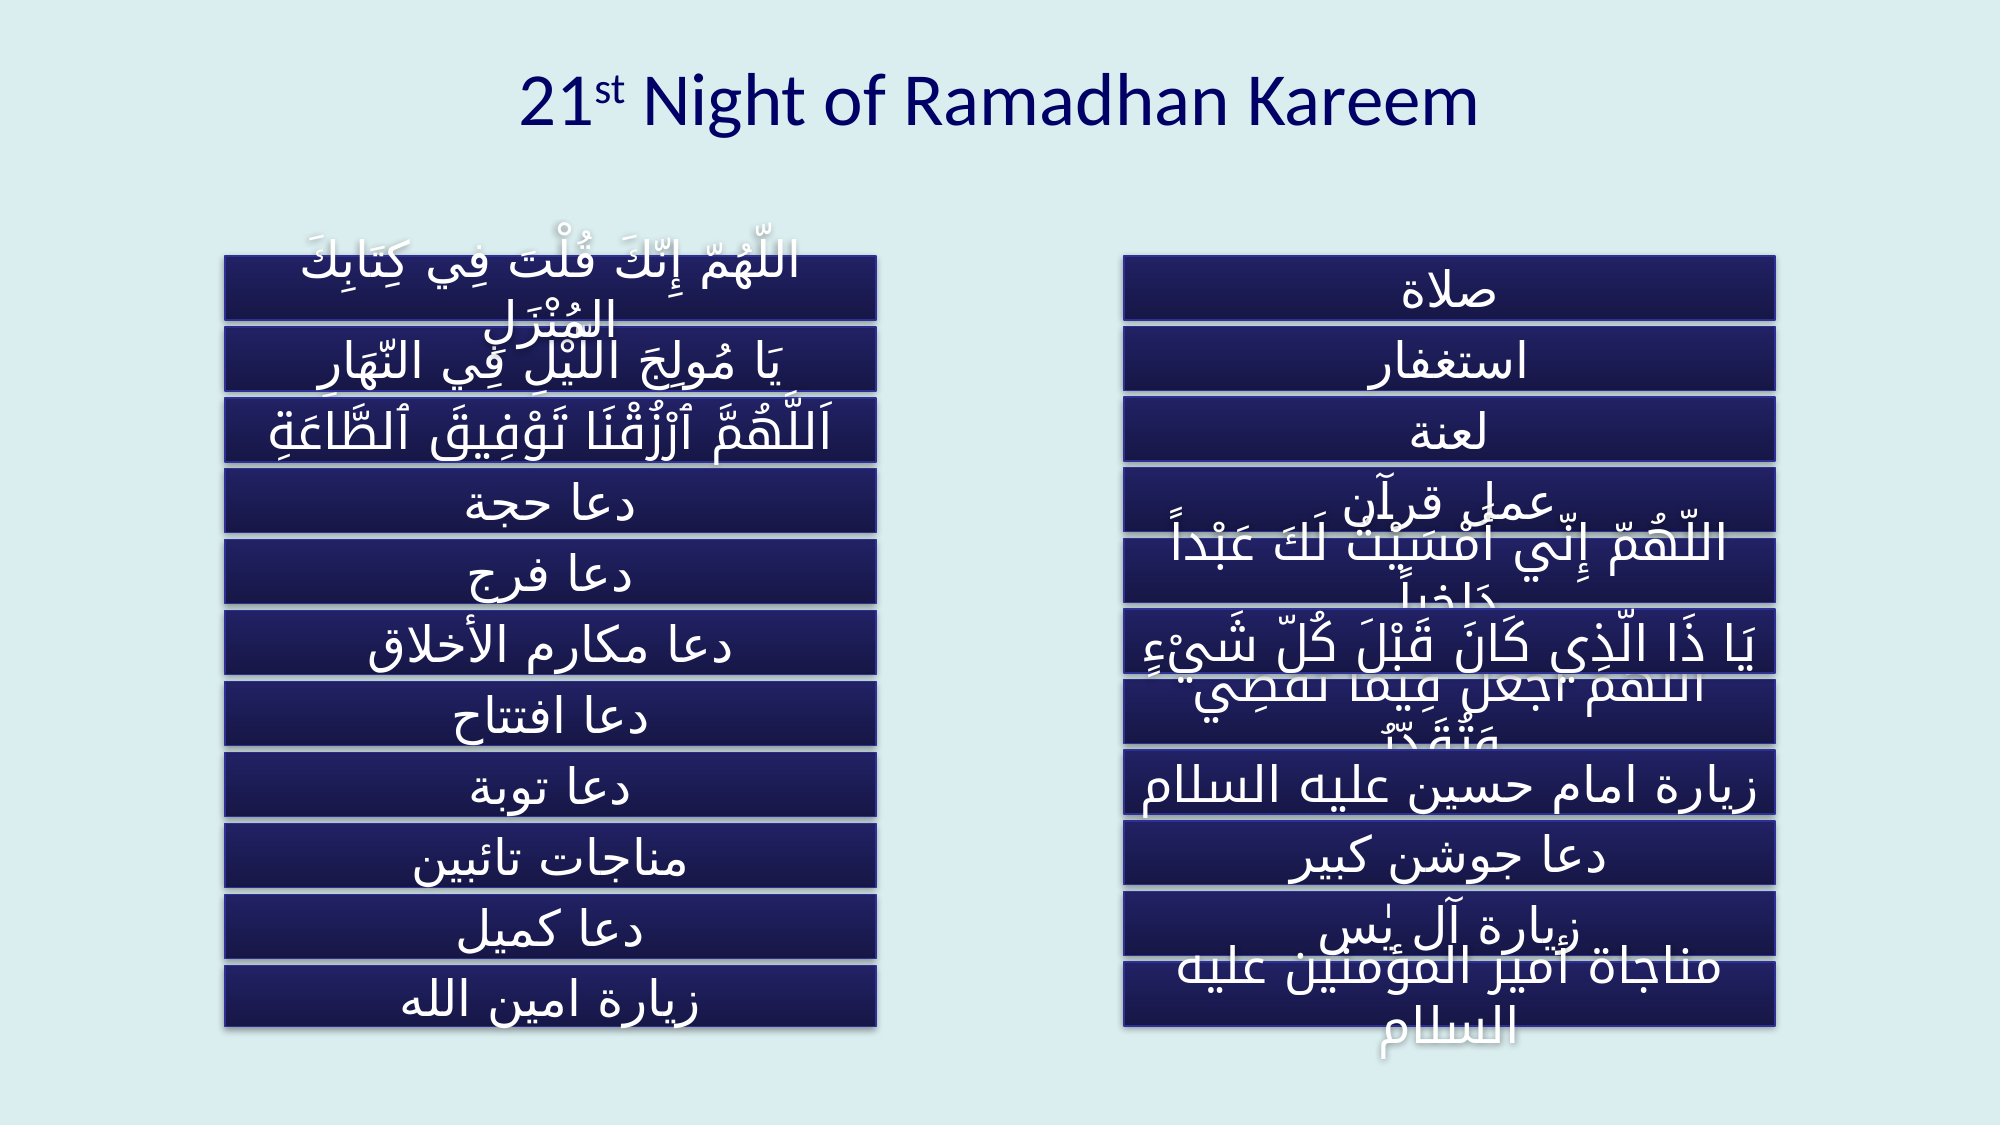

# 21st Night of Ramadhan Kareem
اللّهُمّ إِنّكَ قُلْتَ فِي كِتَابِكَ المُنْزَلِ
صلاة
استغفار
يَا مُولِجَ اللّيْلِ فِي النّهَارِ
لعنة
اَللَّهُمَّ ٱرْزُقْنَا تَوْفِيقَ ٱلطَّاعَةِ
عمل قرآن
دعا حجة
اللّهُمّ إِنّي أَمْسَيْتُ لَكَ عَبْداً دَاخِراً
دعا فرج
يَا ذَا الّذِي كَانَ قَبْلَ كُلّ شَيْءٍ
دعا مكارم الأخلاق
اللّهُمّ اجْعَلْ فِيمَا تَقْضِي وَتُقَدّرُ
دعا افتتاح
زيارة امام حسين عليه السلام
دعا توبة
دعا جوشن كبير
مناجات تائبين
زيارة آل يٰس
دعا كميل
مناجاة أمير المؤمنين عليه السلام
زيارة امين الله